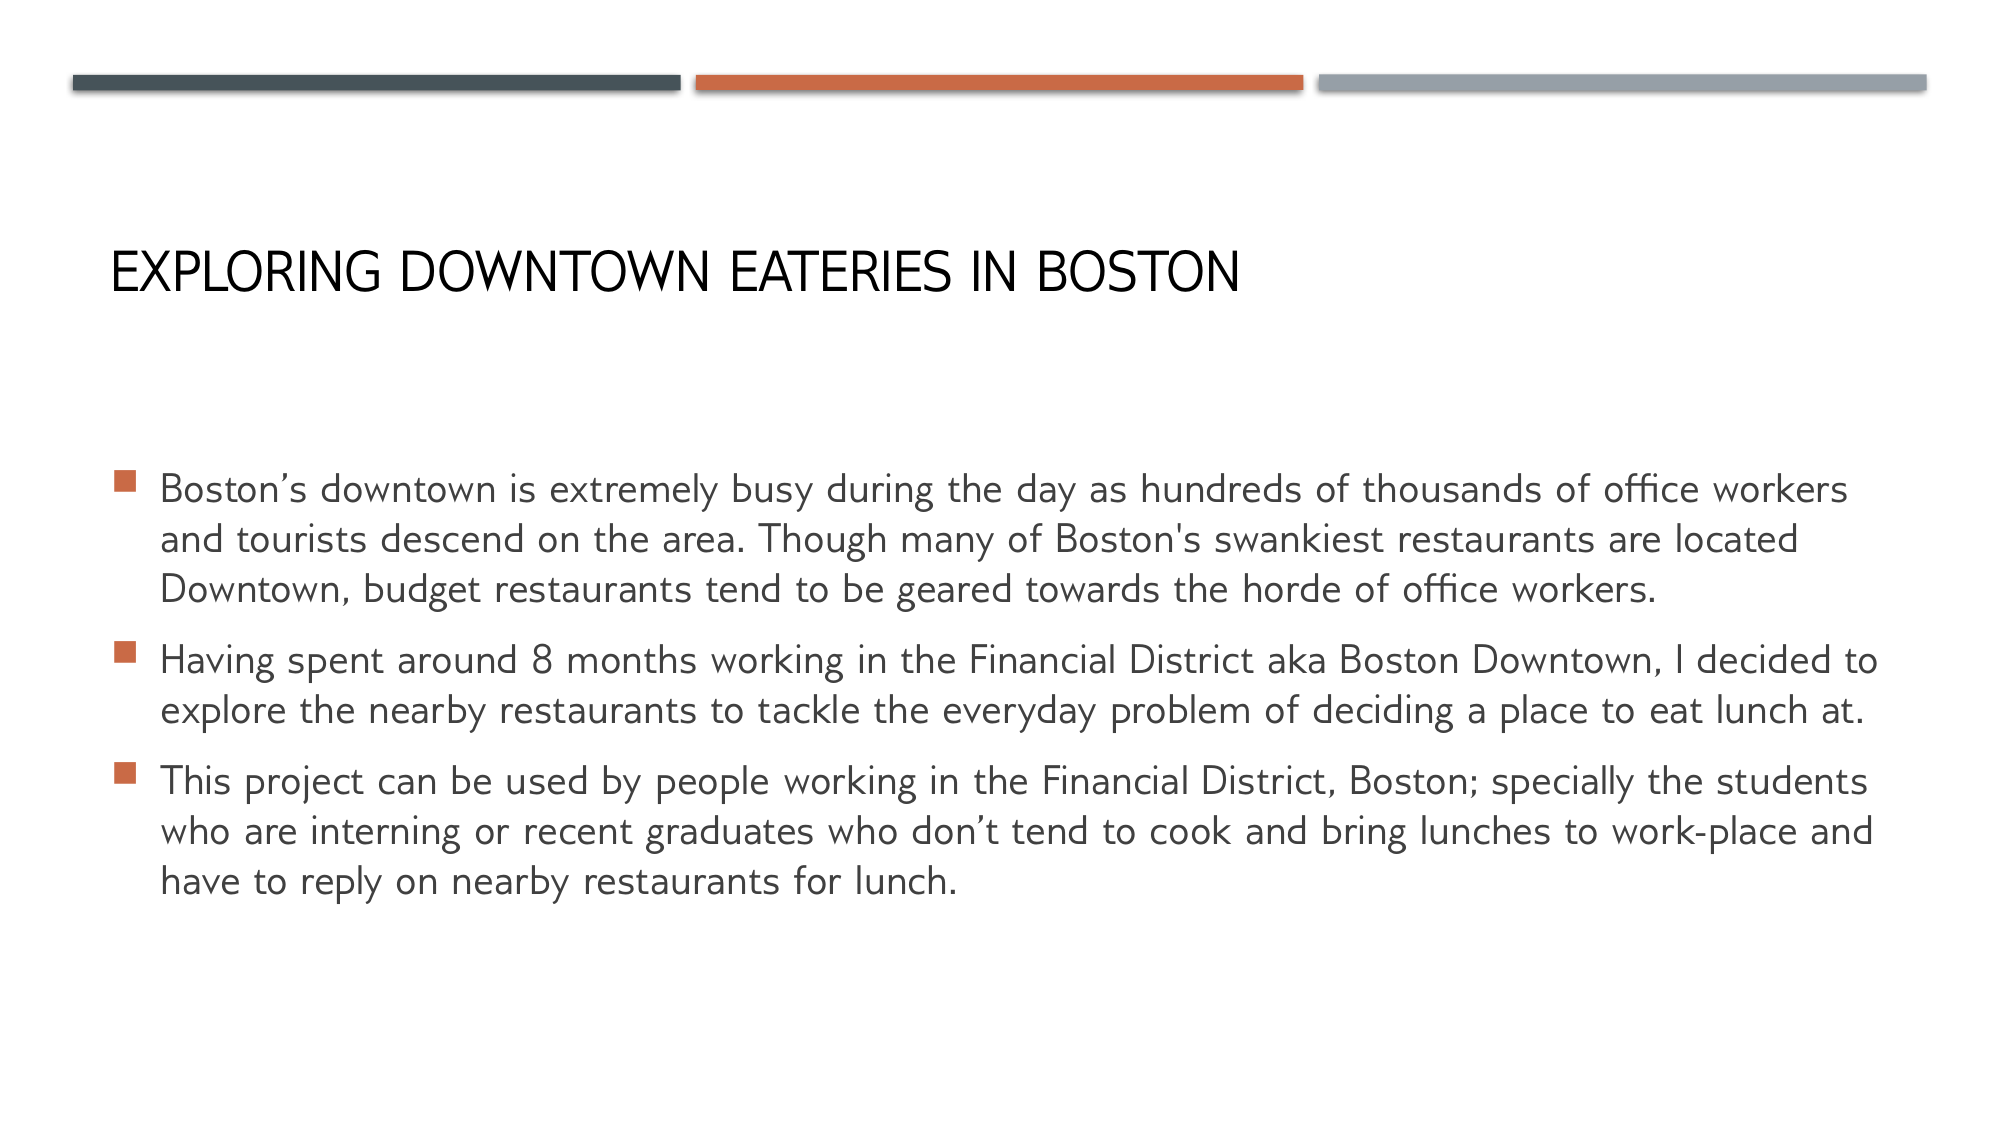

# Exploring Downtown Eateries in Boston
Boston’s downtown is extremely busy during the day as hundreds of thousands of office workers and tourists descend on the area. Though many of Boston's swankiest restaurants are located Downtown, budget restaurants tend to be geared towards the horde of office workers.
Having spent around 8 months working in the Financial District aka Boston Downtown, I decided to explore the nearby restaurants to tackle the everyday problem of deciding a place to eat lunch at.
This project can be used by people working in the Financial District, Boston; specially the students who are interning or recent graduates who don’t tend to cook and bring lunches to work-place and have to reply on nearby restaurants for lunch.